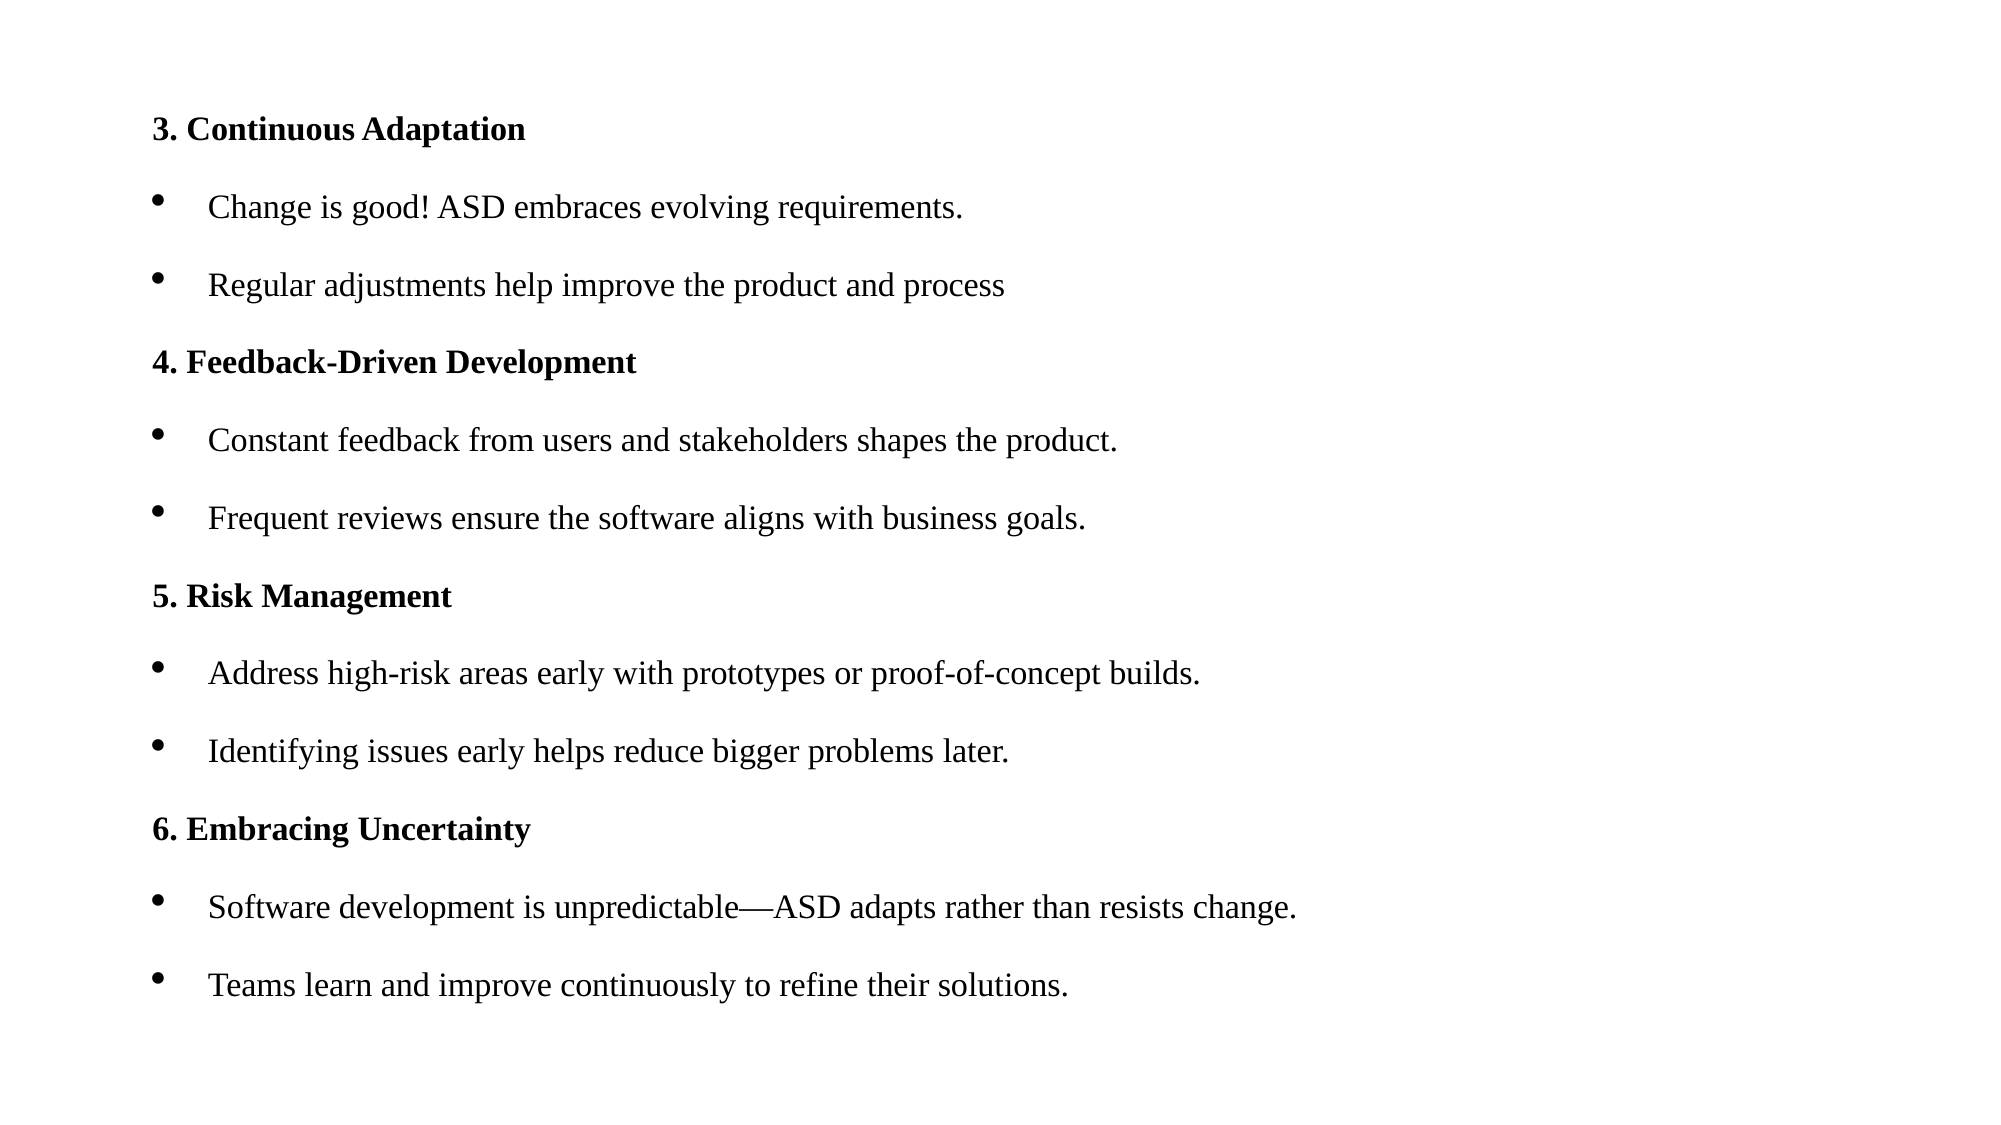

3. Continuous Adaptation
Change is good! ASD embraces evolving requirements.
Regular adjustments help improve the product and process
4. Feedback-Driven Development
Constant feedback from users and stakeholders shapes the product.
Frequent reviews ensure the software aligns with business goals.
5. Risk Management
Address high-risk areas early with prototypes or proof-of-concept builds.
Identifying issues early helps reduce bigger problems later.
6. Embracing Uncertainty
Software development is unpredictable—ASD adapts rather than resists change.
Teams learn and improve continuously to refine their solutions.